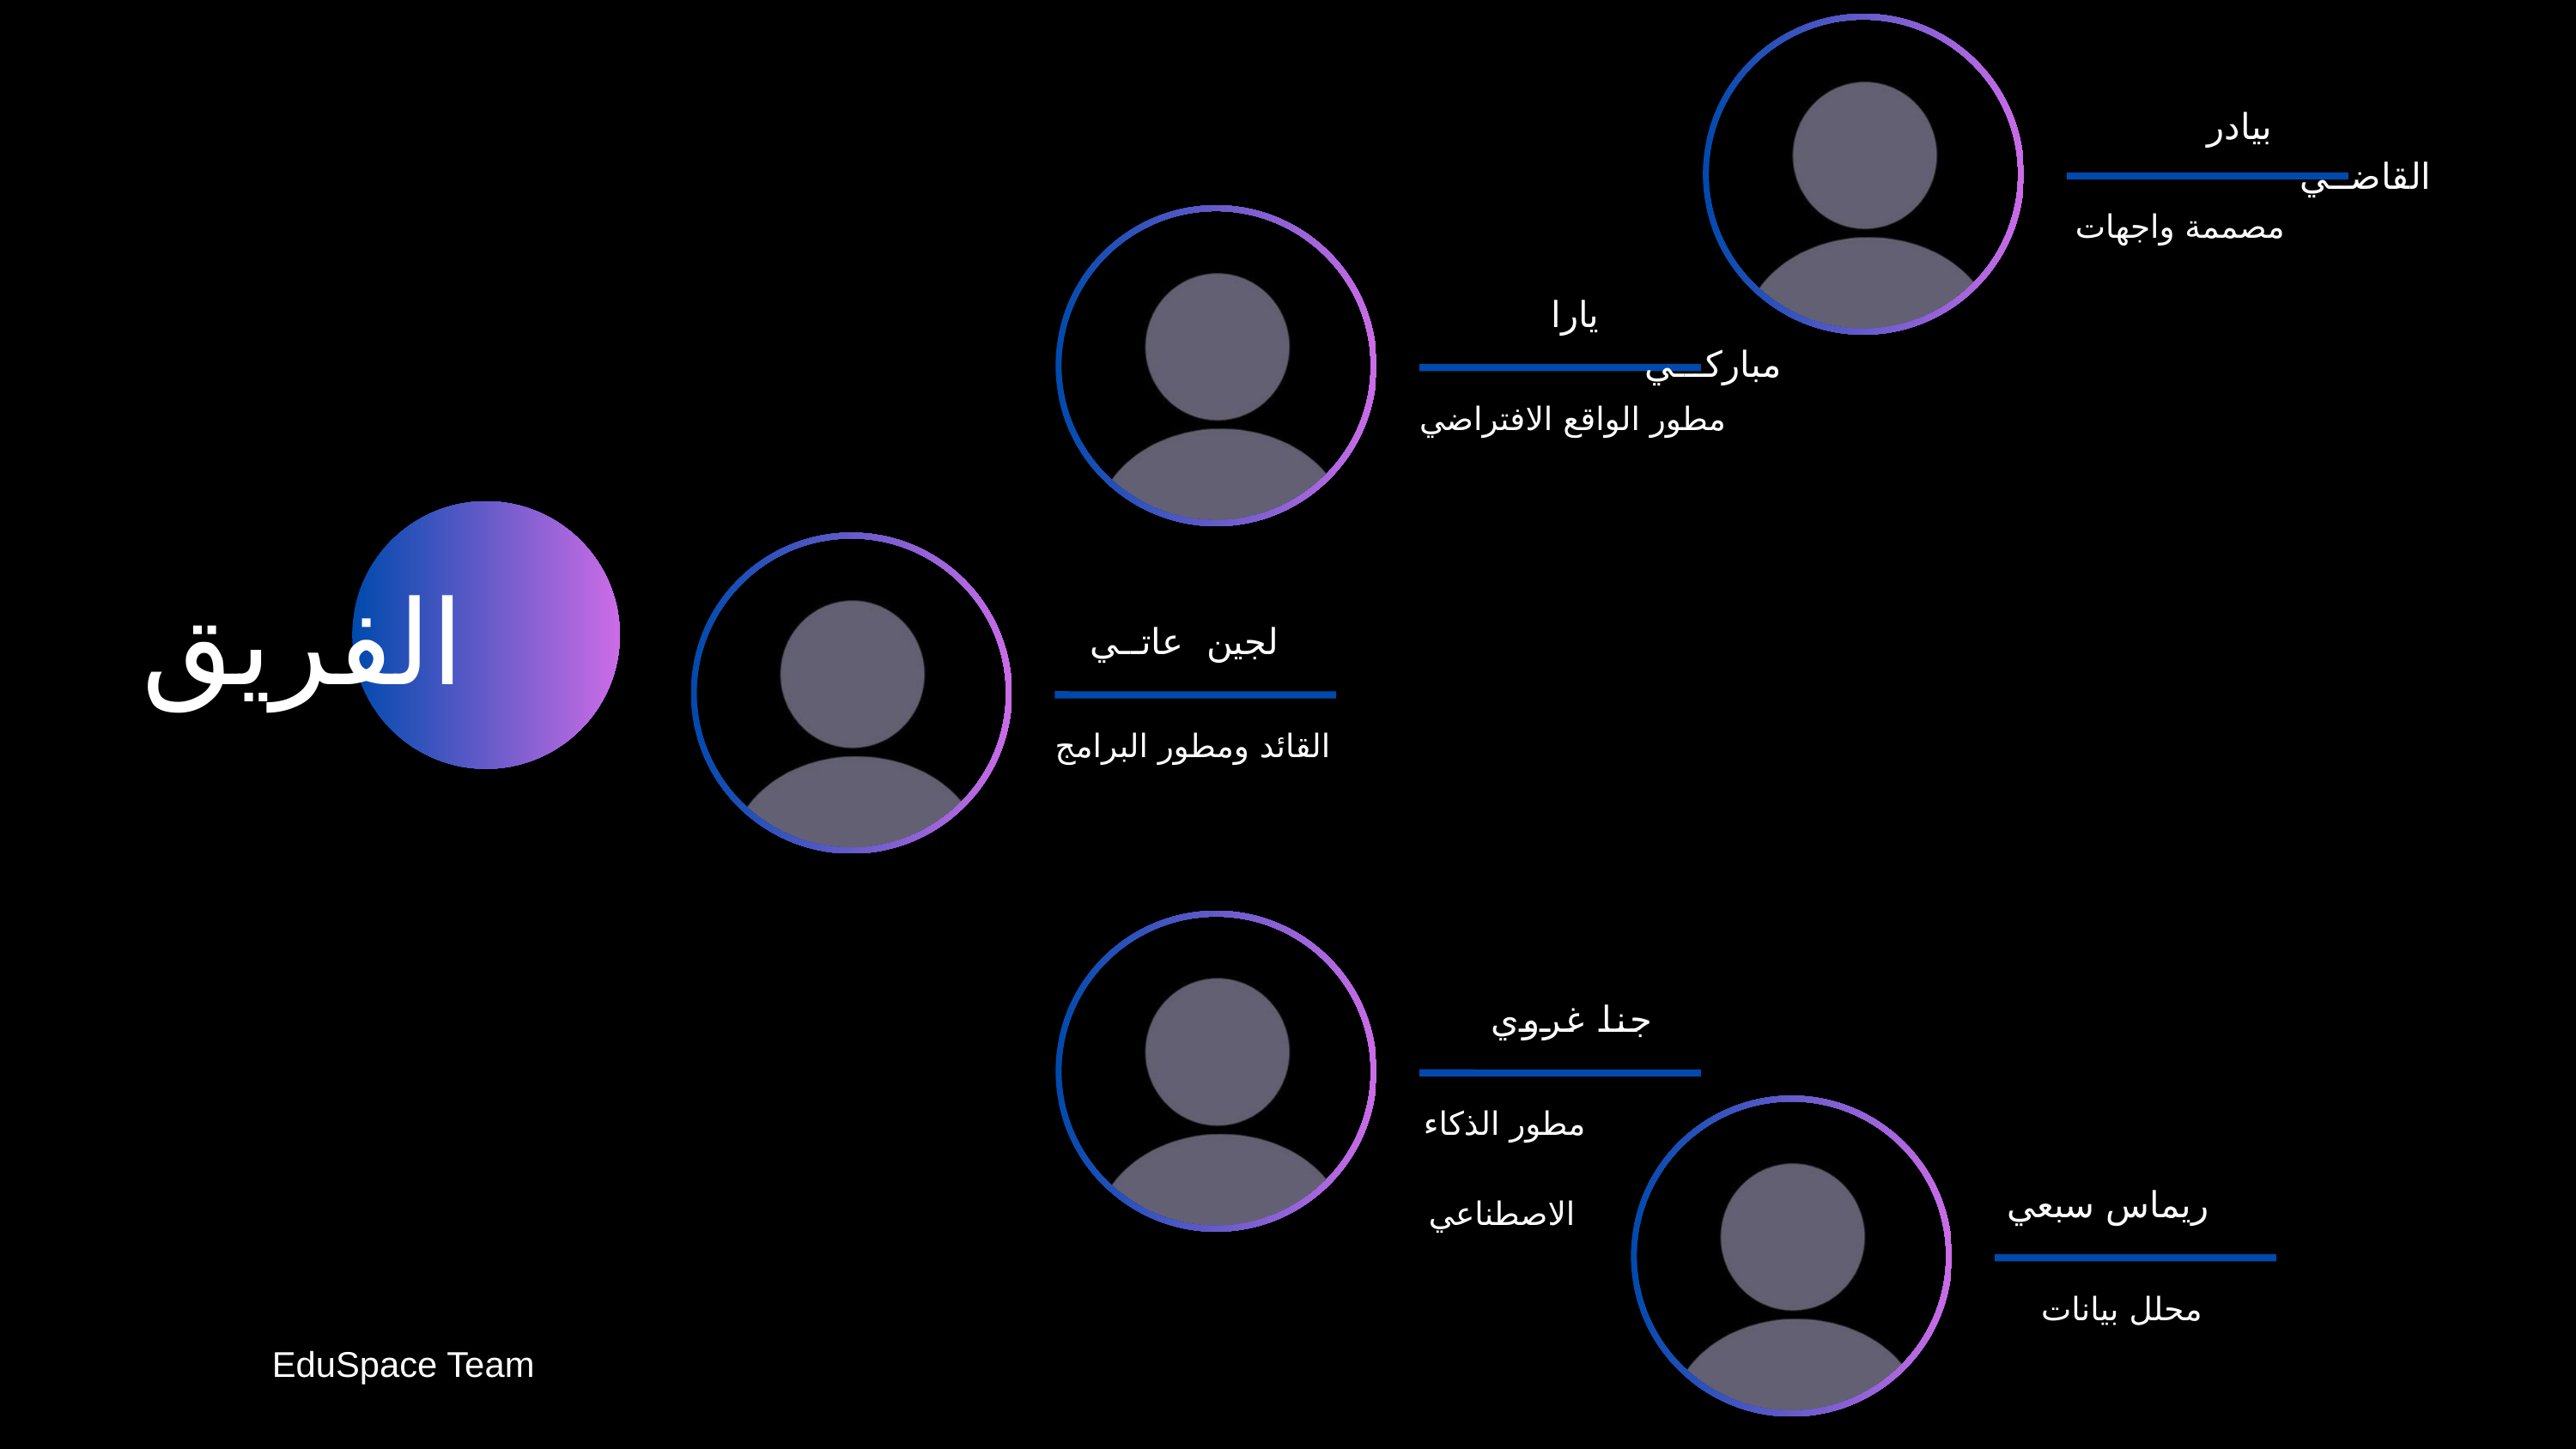

بيادر القاضــي

              مصممة واجهات

                يارا مباركـــي

مطور الواقع الافتراضي

         لجين  عاتــي

القائد ومطور البرامج
الفريق

    جنا غروي

                   مطور الذكاء
                    الاصطناعي

             ريماس سبعي

               محلل بيانات
EduSpace Team